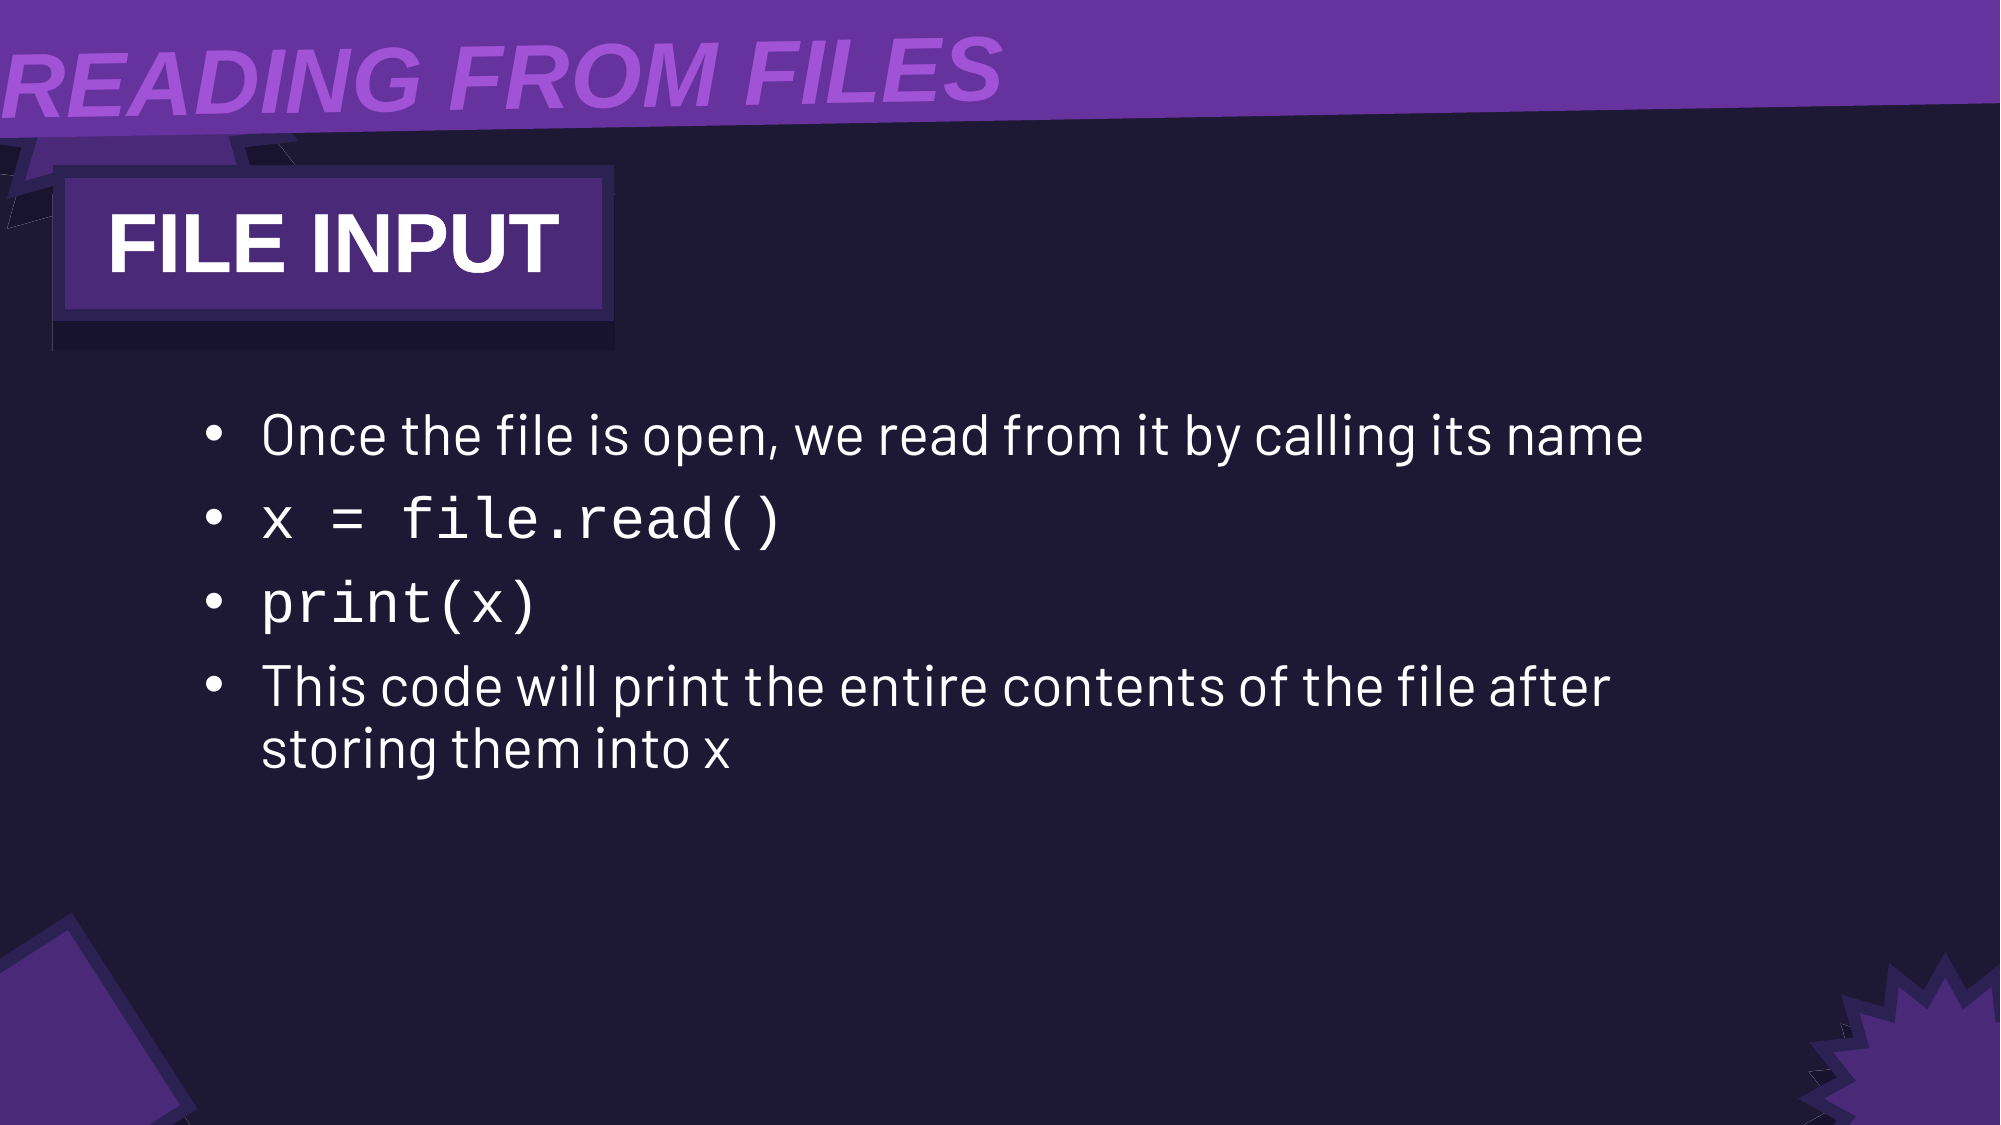

READING FROM FILES

FILE INPUT
Once the file is open, we read from it by calling its name
x = file.read()
print(x)
This code will print the entire contents of the file after storing them into x